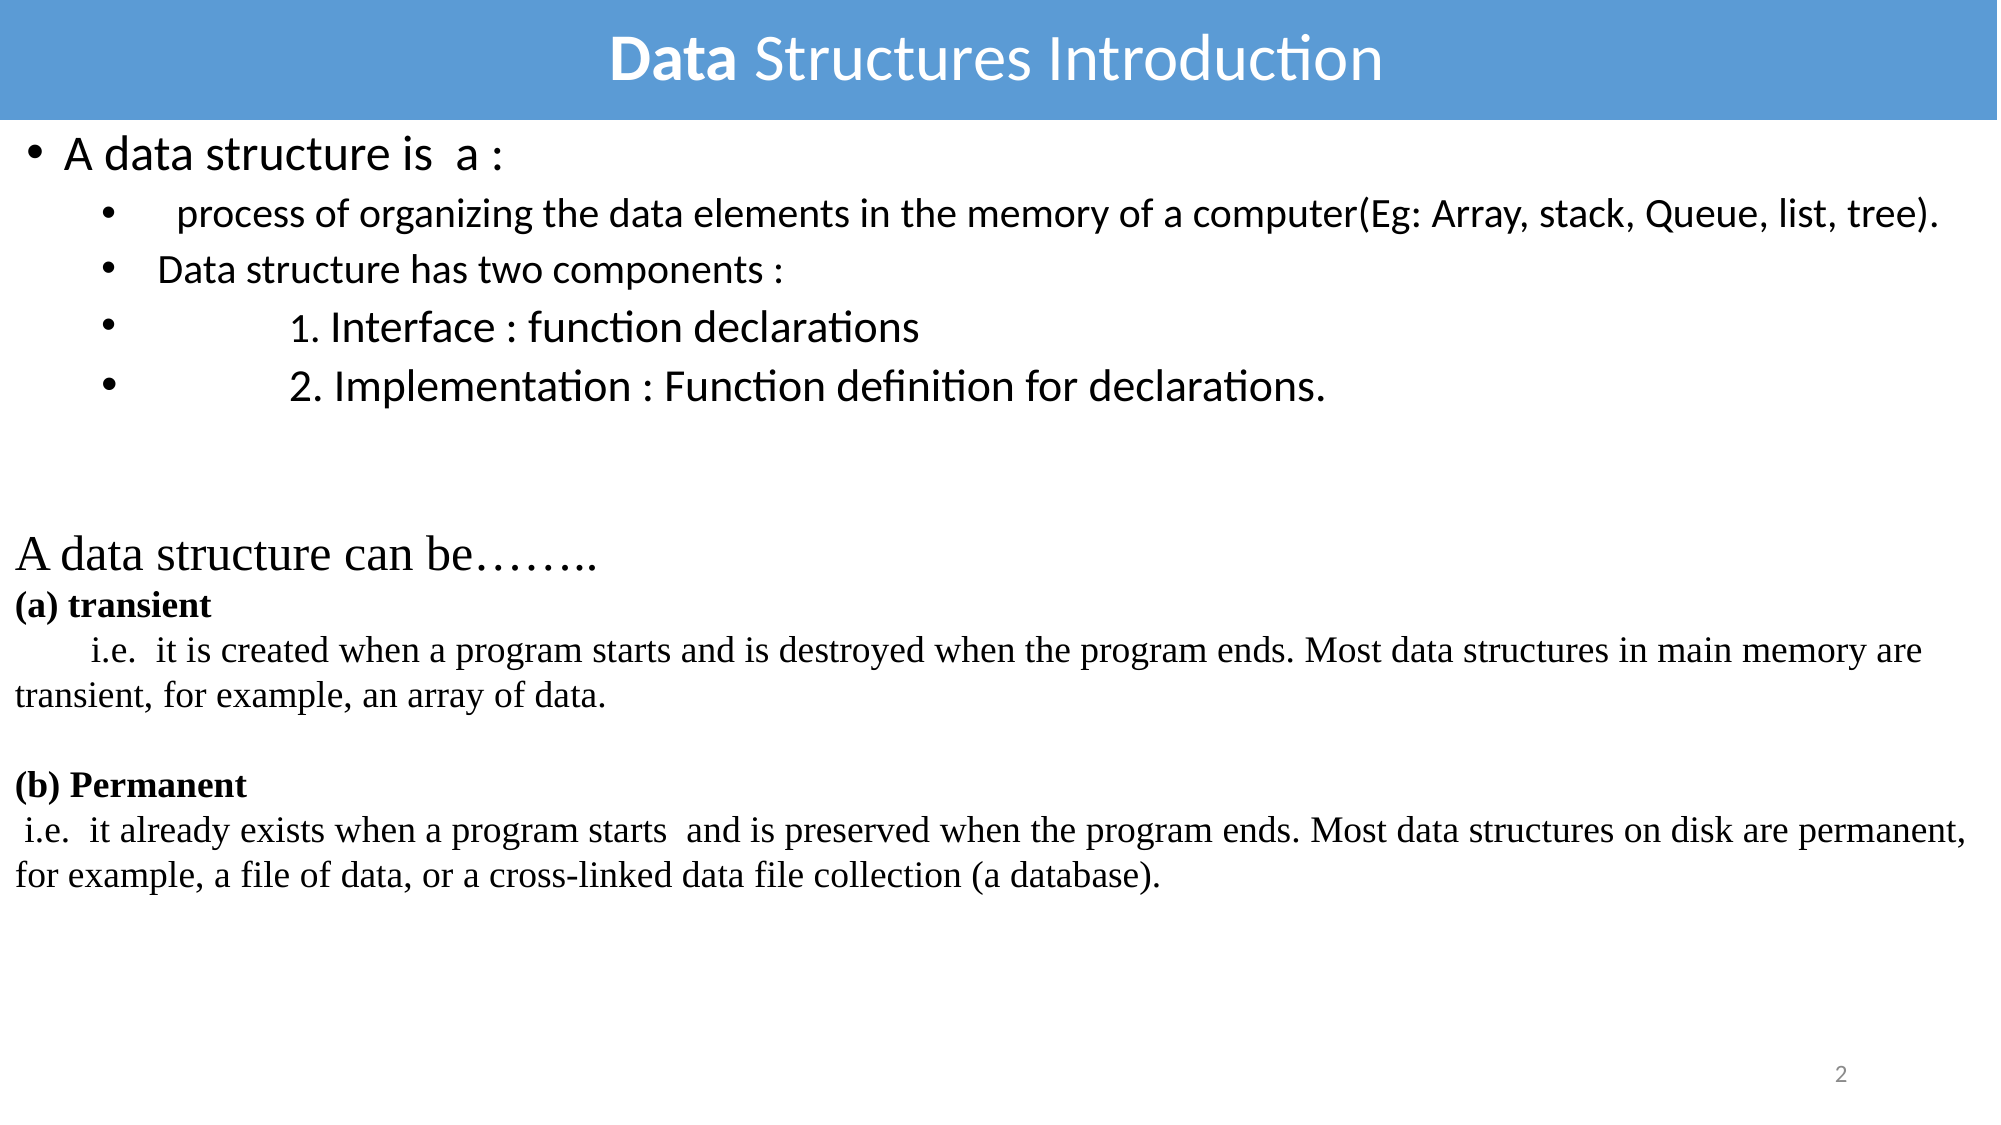

Data Structures Introduction
A data structure is  a :
process of organizing the data elements in the memory of a computer(Eg: Array, stack, Queue, list, tree).
Data structure has two components :
	1. Interface : function declarations
	2. Implementation : Function definition for declarations.

A data structure can be……..
(a) transient
        i.e.  it is created when a program starts and is destroyed when the program ends. Most data structures in main memory are transient, for example, an array of data.

(b) Permanent
 i.e.  it already exists when a program starts  and is preserved when the program ends. Most data structures on disk are permanent, for example, a file of data, or a cross-linked data file collection (a database).

2